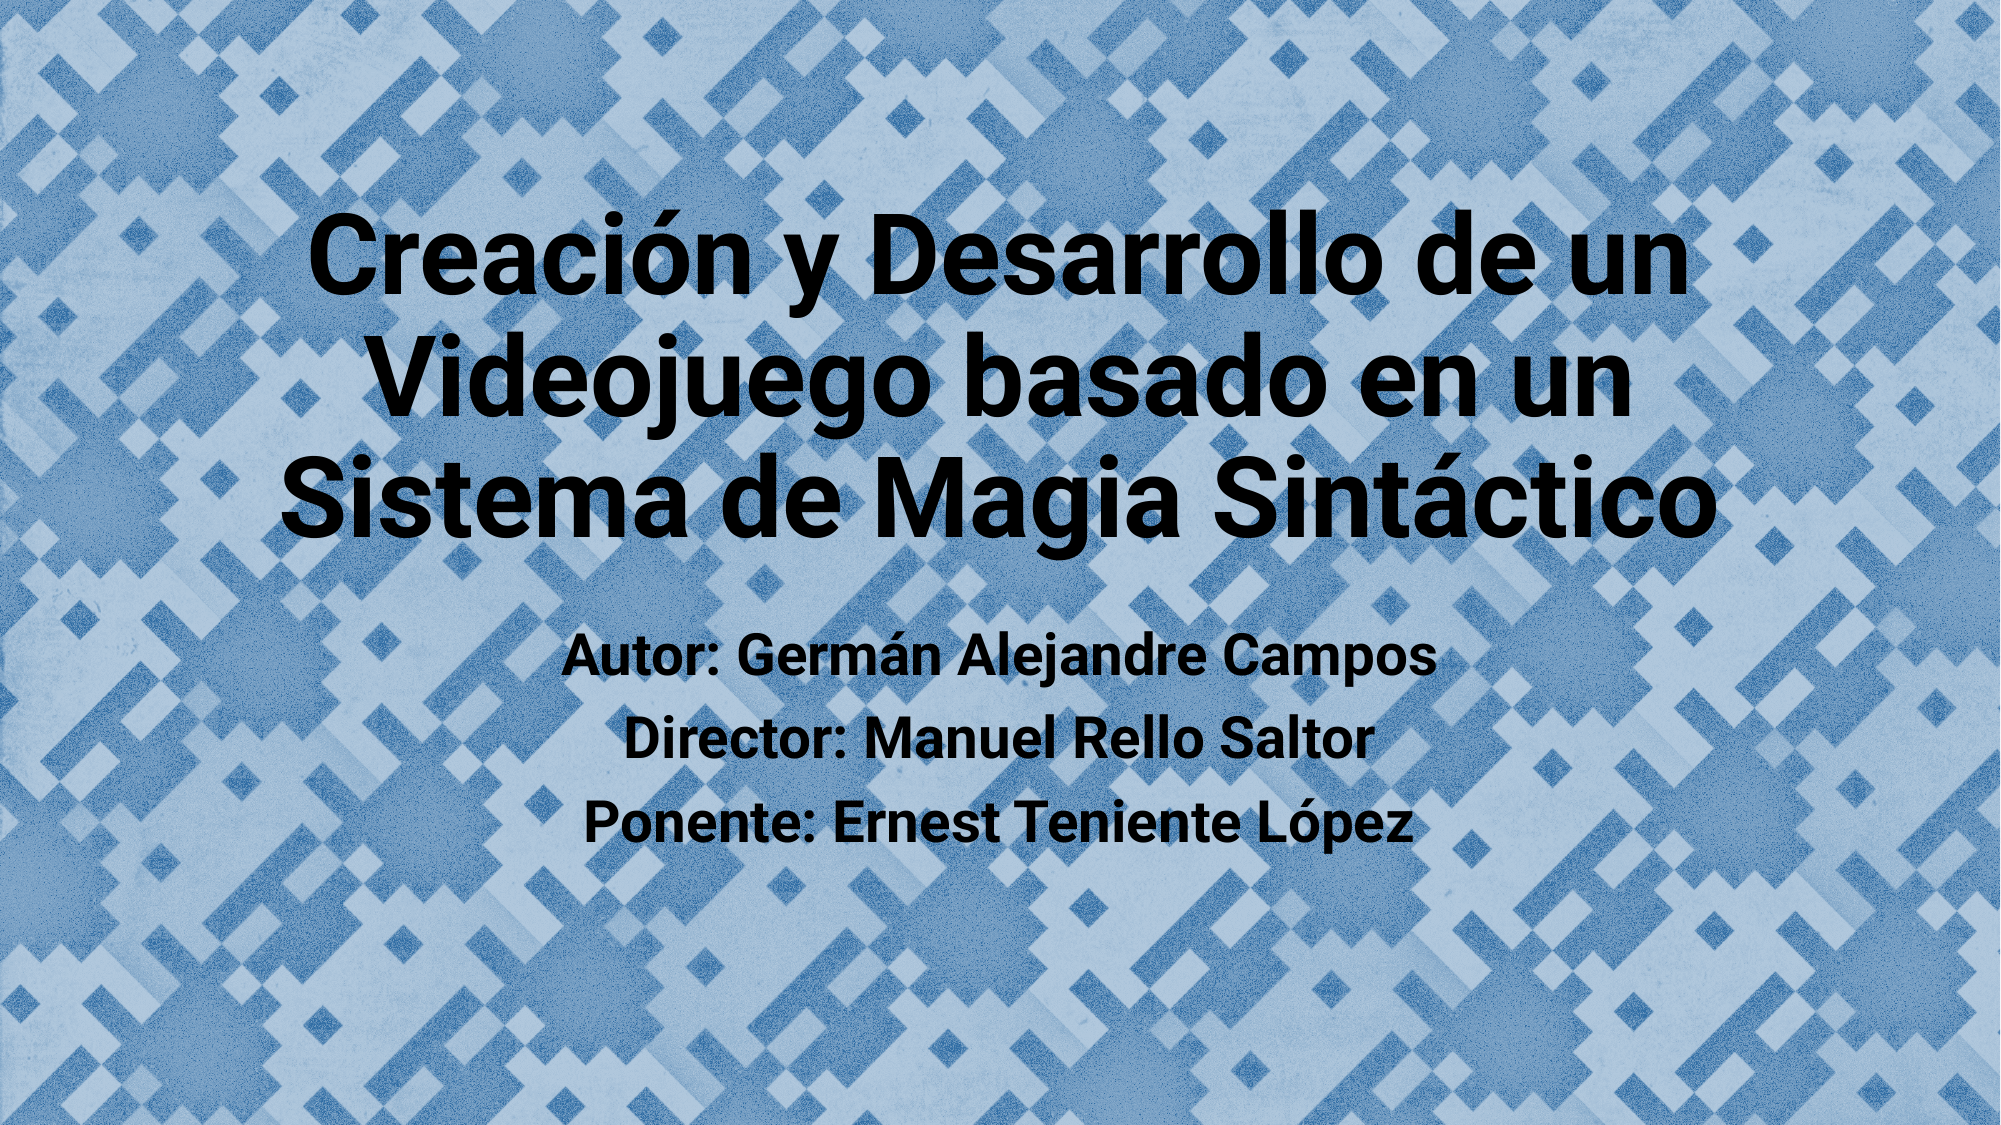

# Creación y Desarrollo de un Videojuego basado en un Sistema de Magia Sintáctico
Autor: Germán Alejandre Campos
Director: Manuel Rello Saltor
Ponente: Ernest Teniente López